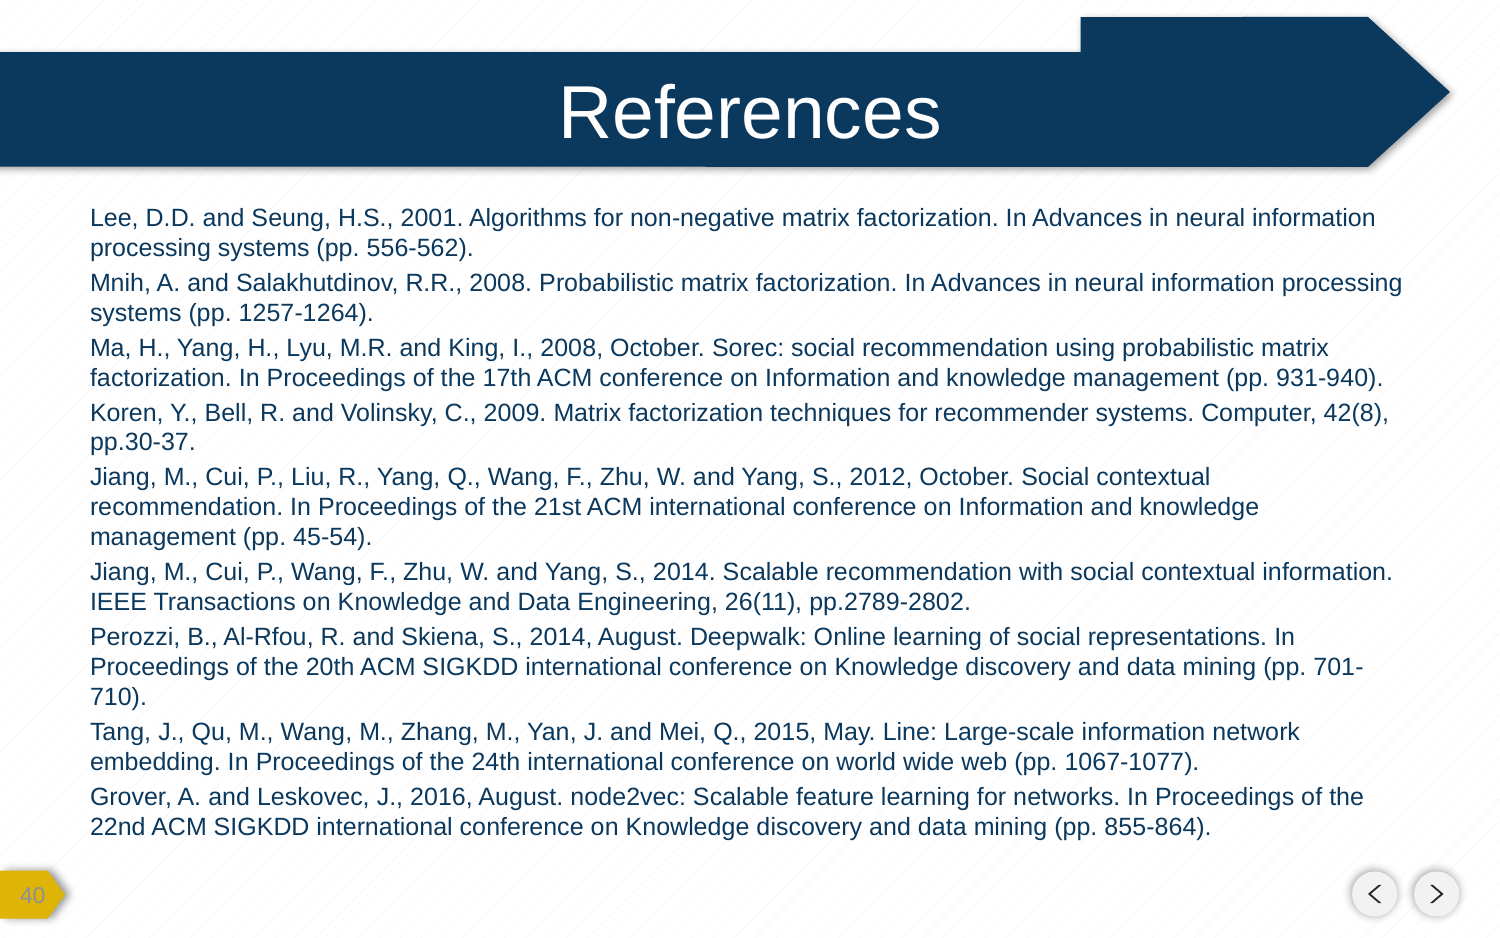

# References
Lee, D.D. and Seung, H.S., 2001. Algorithms for non-negative matrix factorization. In Advances in neural information processing systems (pp. 556-562).
Mnih, A. and Salakhutdinov, R.R., 2008. Probabilistic matrix factorization. In Advances in neural information processing systems (pp. 1257-1264).
Ma, H., Yang, H., Lyu, M.R. and King, I., 2008, October. Sorec: social recommendation using probabilistic matrix factorization. In Proceedings of the 17th ACM conference on Information and knowledge management (pp. 931-940).
Koren, Y., Bell, R. and Volinsky, C., 2009. Matrix factorization techniques for recommender systems. Computer, 42(8), pp.30-37.
Jiang, M., Cui, P., Liu, R., Yang, Q., Wang, F., Zhu, W. and Yang, S., 2012, October. Social contextual recommendation. In Proceedings of the 21st ACM international conference on Information and knowledge management (pp. 45-54).
Jiang, M., Cui, P., Wang, F., Zhu, W. and Yang, S., 2014. Scalable recommendation with social contextual information. IEEE Transactions on Knowledge and Data Engineering, 26(11), pp.2789-2802.
Perozzi, B., Al-Rfou, R. and Skiena, S., 2014, August. Deepwalk: Online learning of social representations. In Proceedings of the 20th ACM SIGKDD international conference on Knowledge discovery and data mining (pp. 701-710).
Tang, J., Qu, M., Wang, M., Zhang, M., Yan, J. and Mei, Q., 2015, May. Line: Large-scale information network embedding. In Proceedings of the 24th international conference on world wide web (pp. 1067-1077).
Grover, A. and Leskovec, J., 2016, August. node2vec: Scalable feature learning for networks. In Proceedings of the 22nd ACM SIGKDD international conference on Knowledge discovery and data mining (pp. 855-864).
40